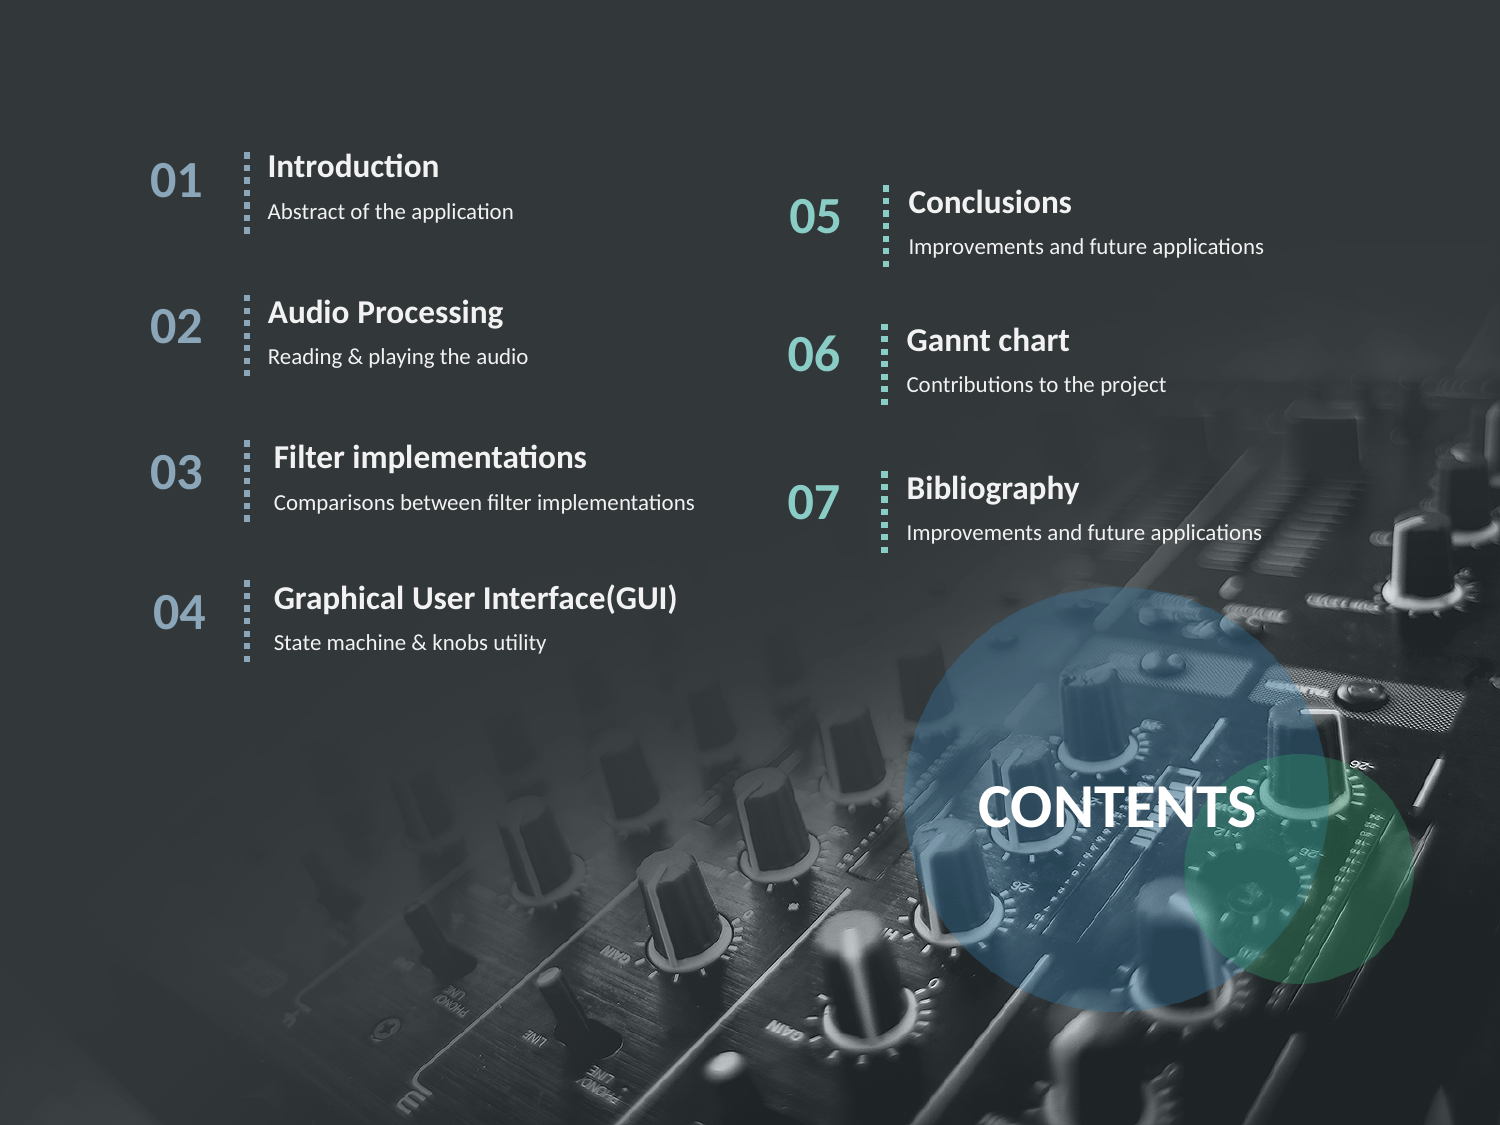

Introduction
01
Abstract of the application
Conclusions
05
Improvements and future applications
Audio Processing
02
Reading & playing the audio
Gannt chart
06
Contributions to the project
Filter implementations
03
Comparisons between filter implementations
Bibliography
07
Improvements and future applications
Graphical User Interface(GUI)
04
State machine & knobs utility
CONTENTS